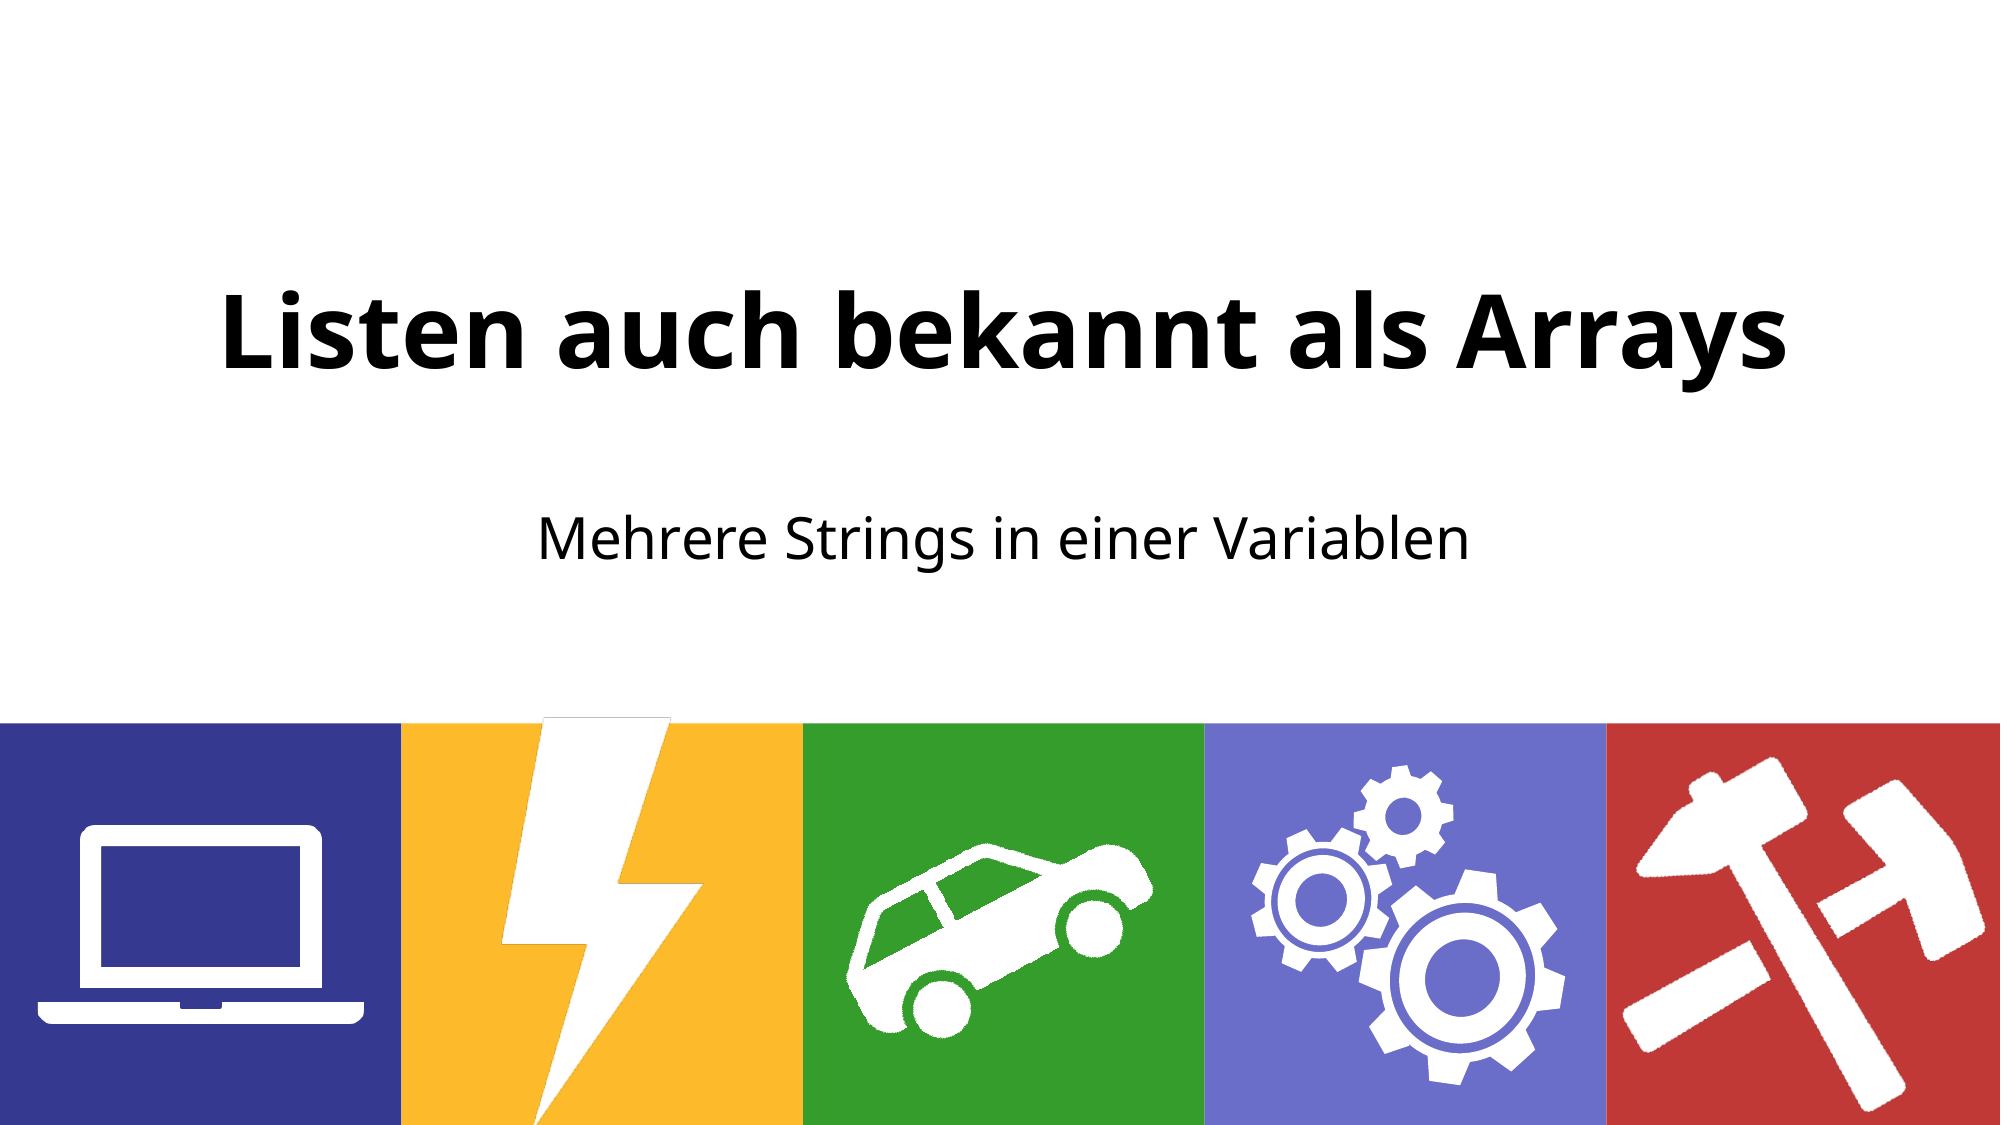

# Listen auch bekannt als Arrays
Mehrere Strings in einer Variablen